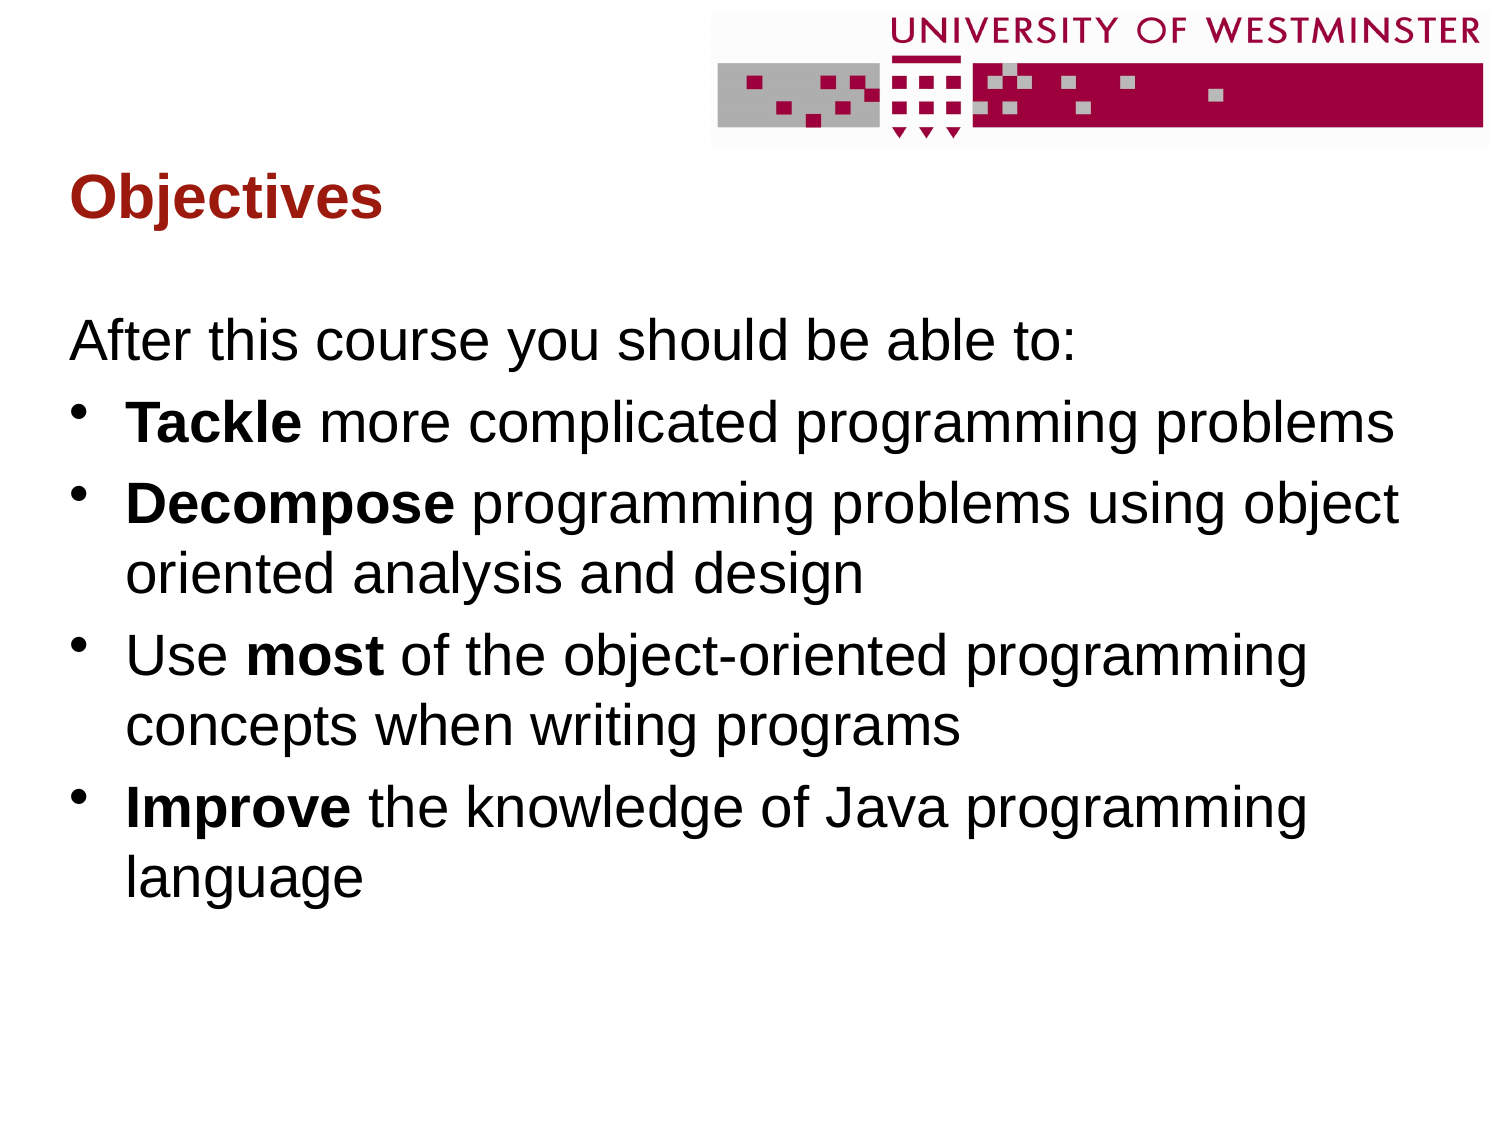

# Objectives
After this course you should be able to:
Tackle more complicated programming problems
Decompose programming problems using object oriented analysis and design
Use most of the object-oriented programming concepts when writing programs
Improve the knowledge of Java programming language